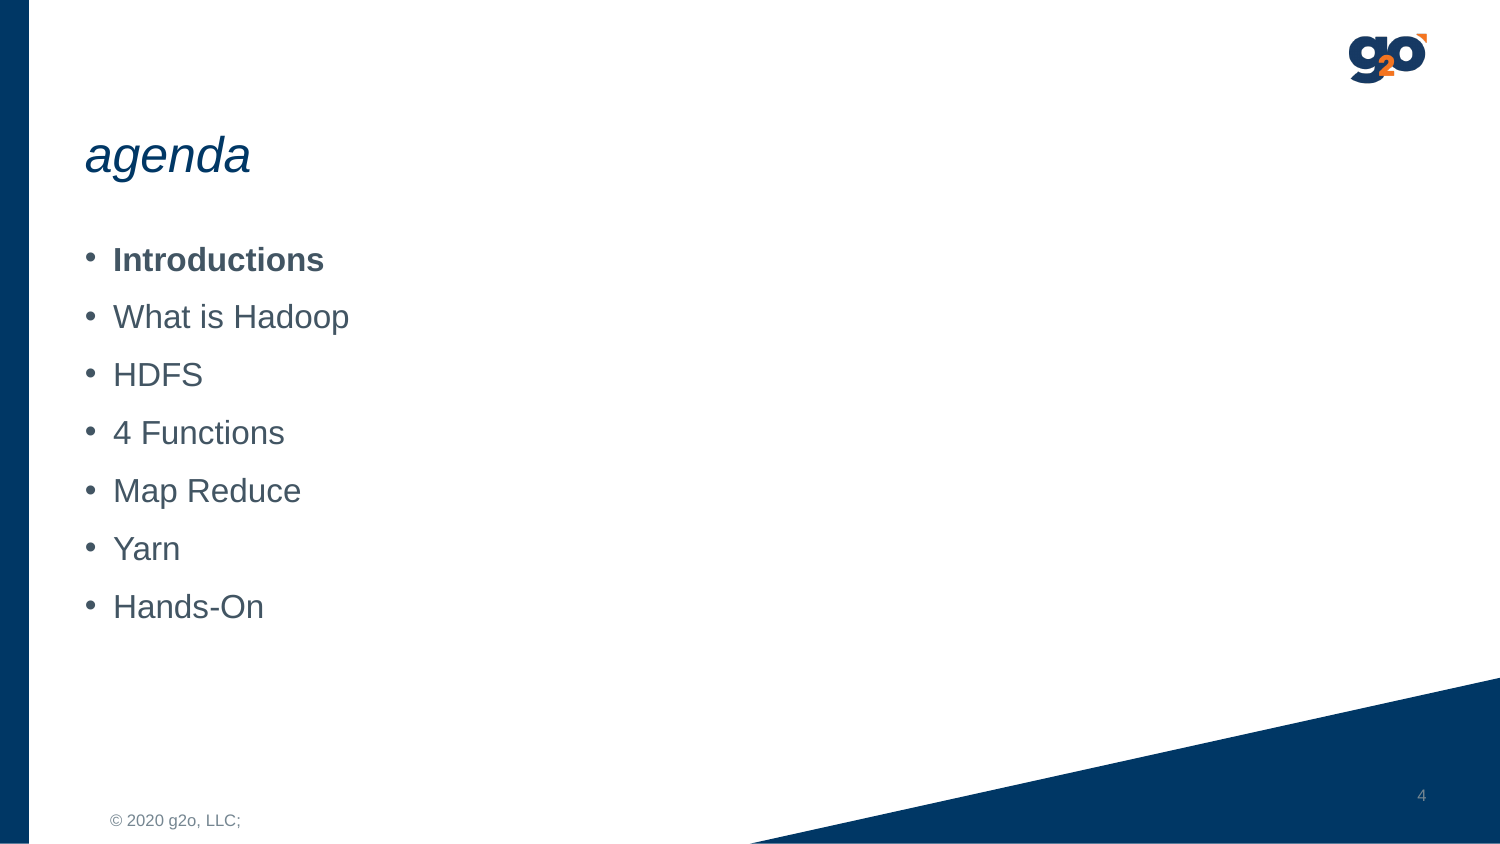

# agenda
Introductions
What is Hadoop
HDFS
4 Functions
Map Reduce
Yarn
Hands-On
4
© 2020 g2o, LLC;